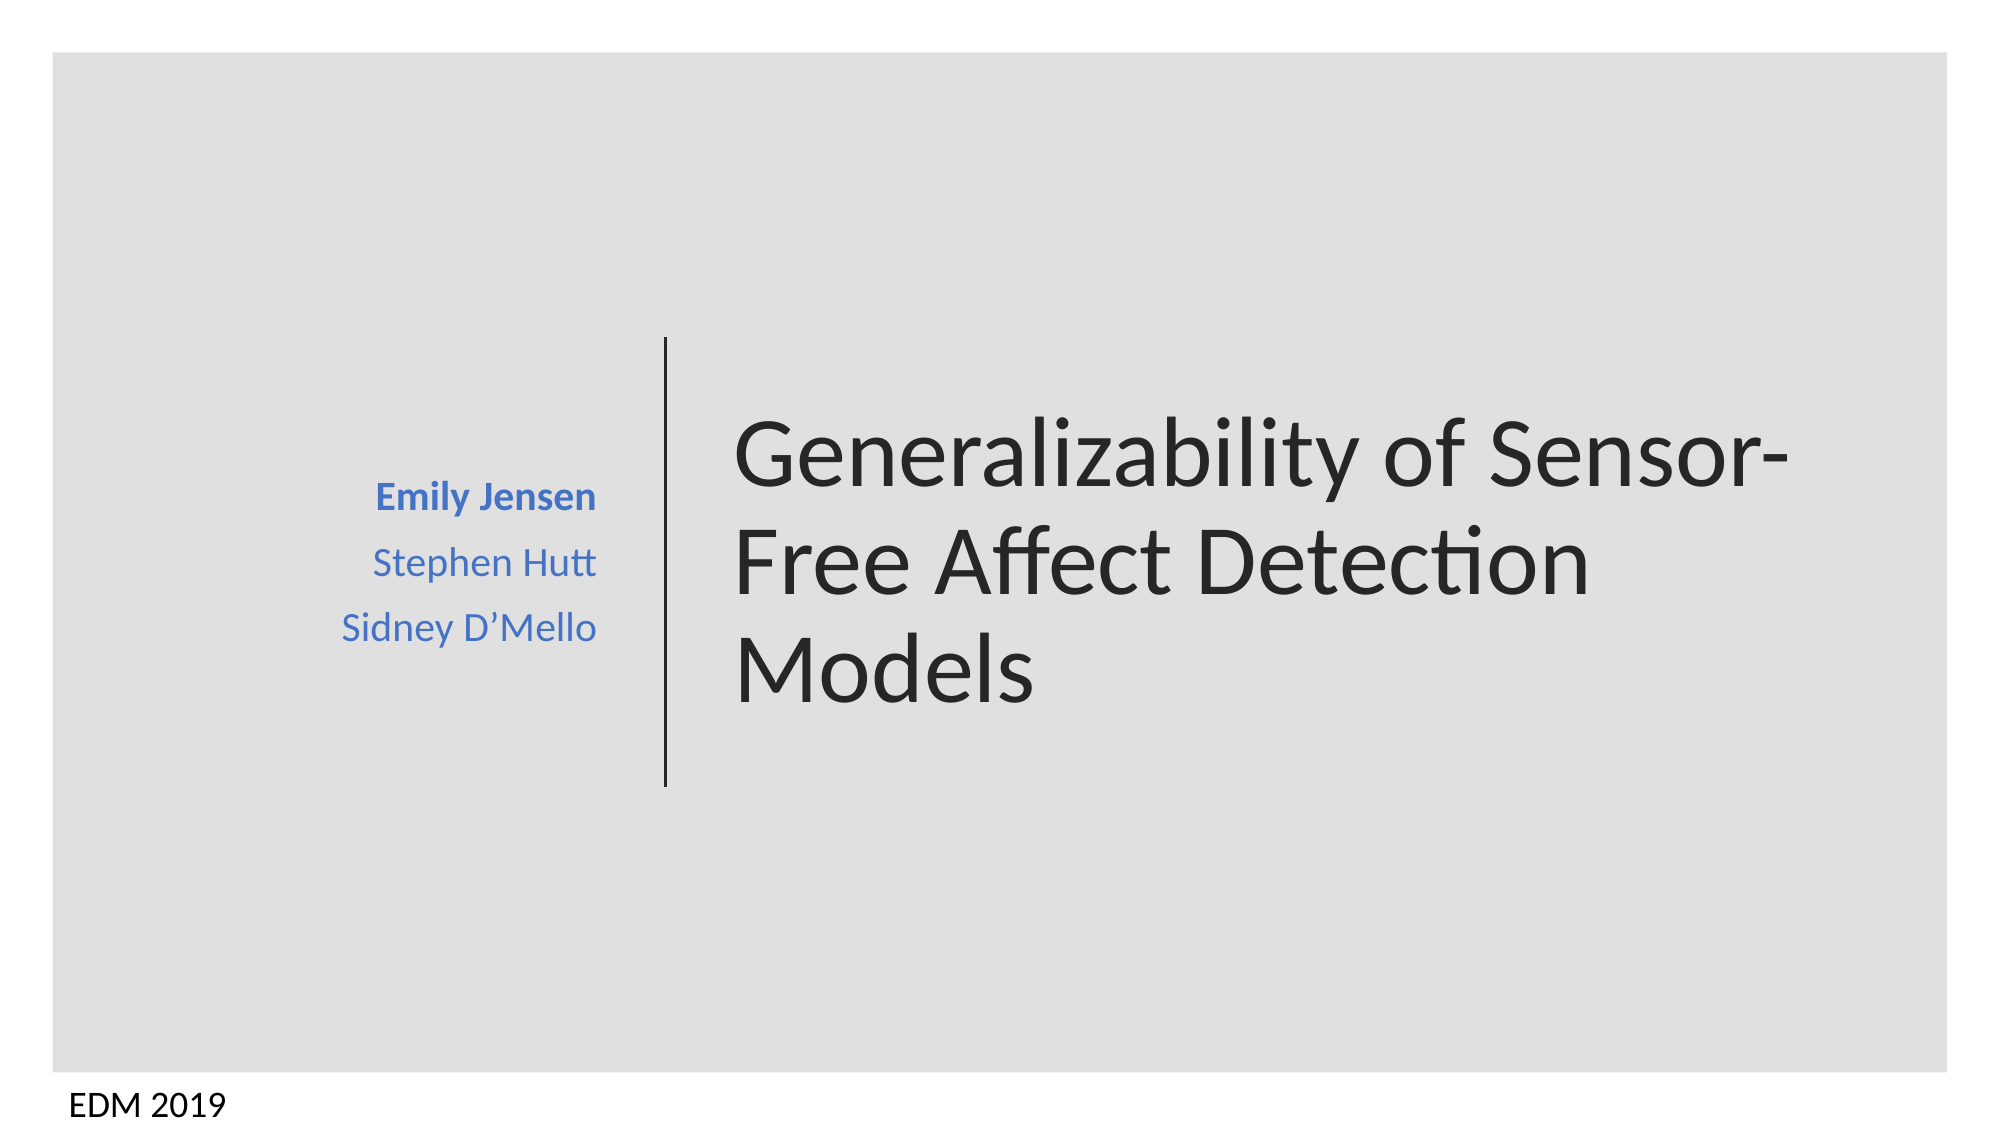

Emily Jensen
Stephen Hutt
Sidney D’Mello
# Generalizability of Sensor-Free Affect Detection Models
EDM 2019